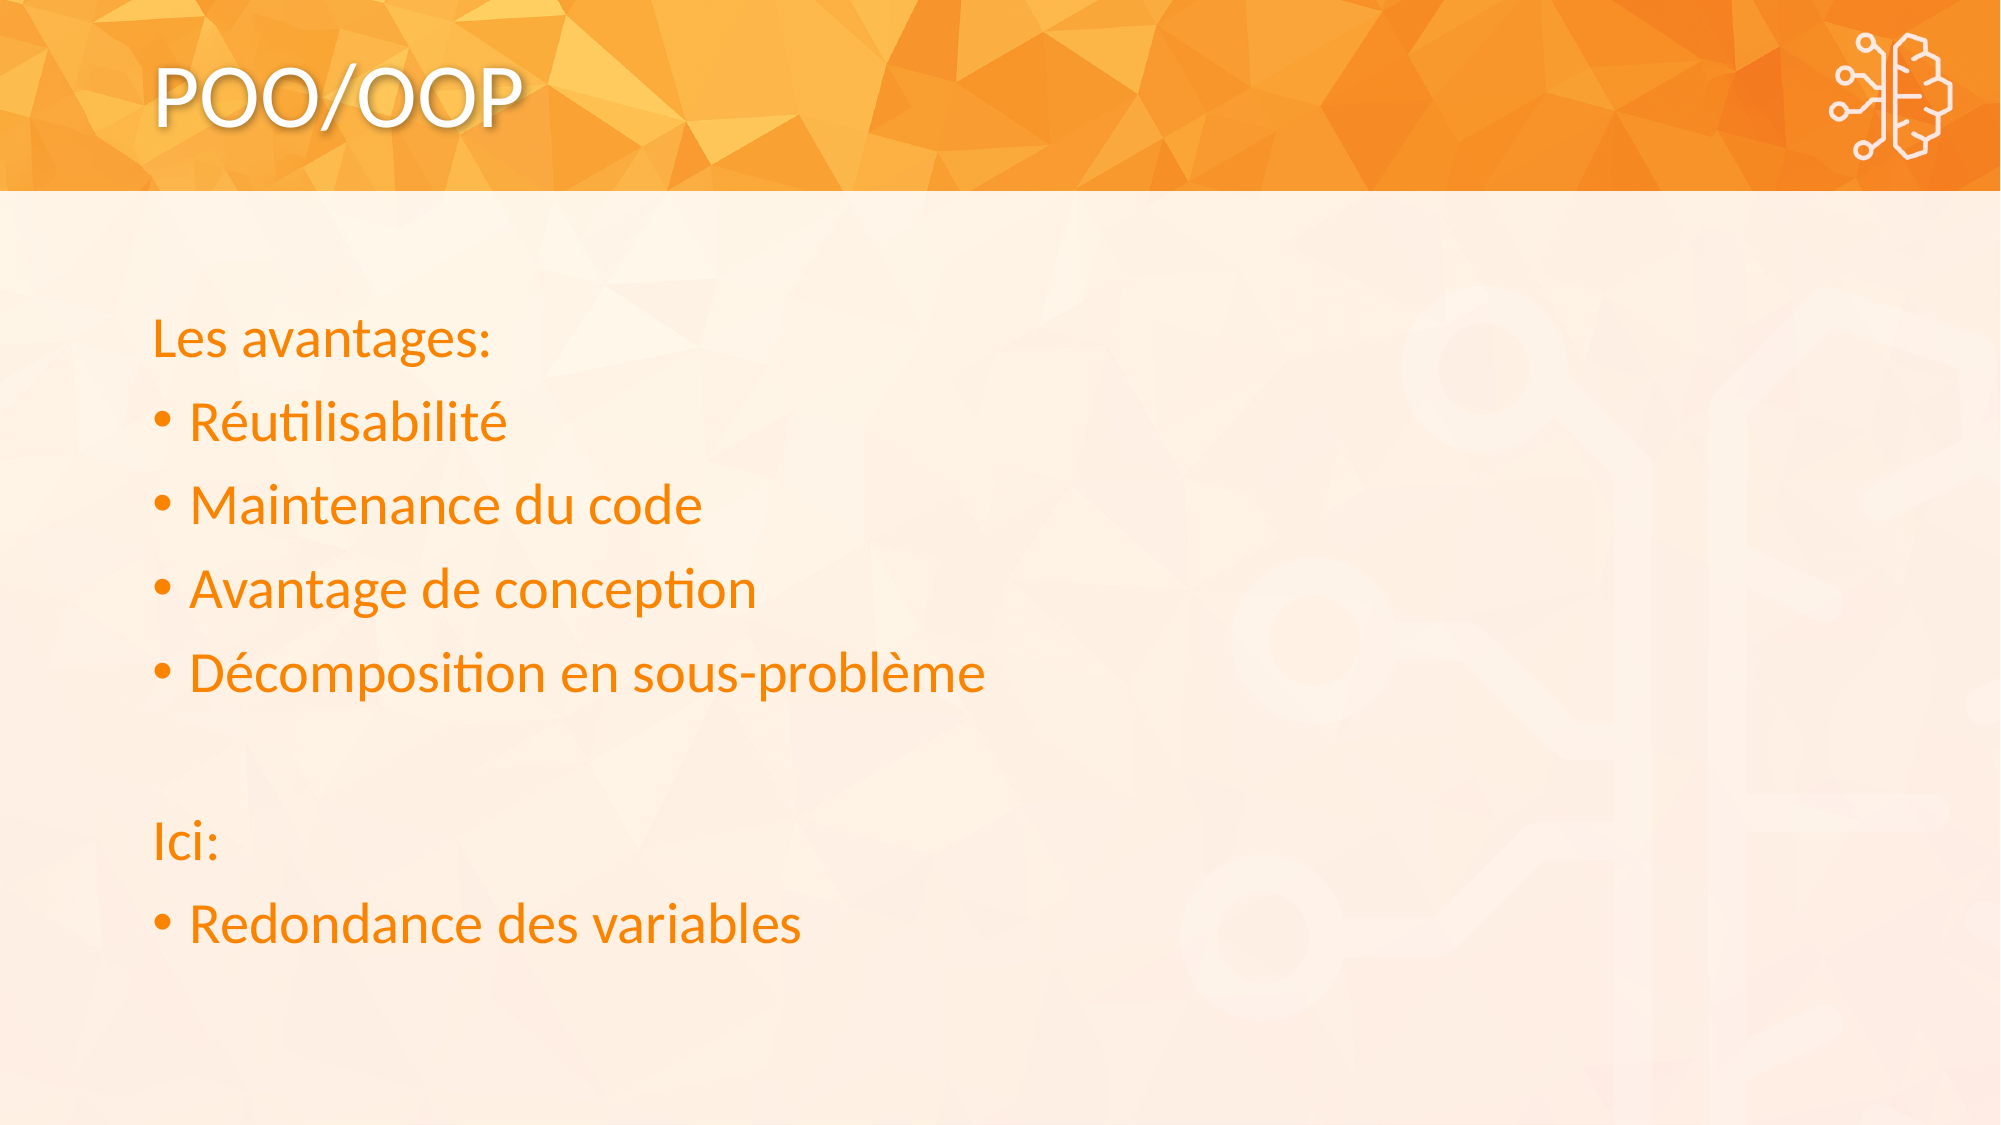

# POO/OOP
Les avantages:
Réutilisabilité
Maintenance du code
Avantage de conception
Décomposition en sous-problème

Ici:
Redondance des variables